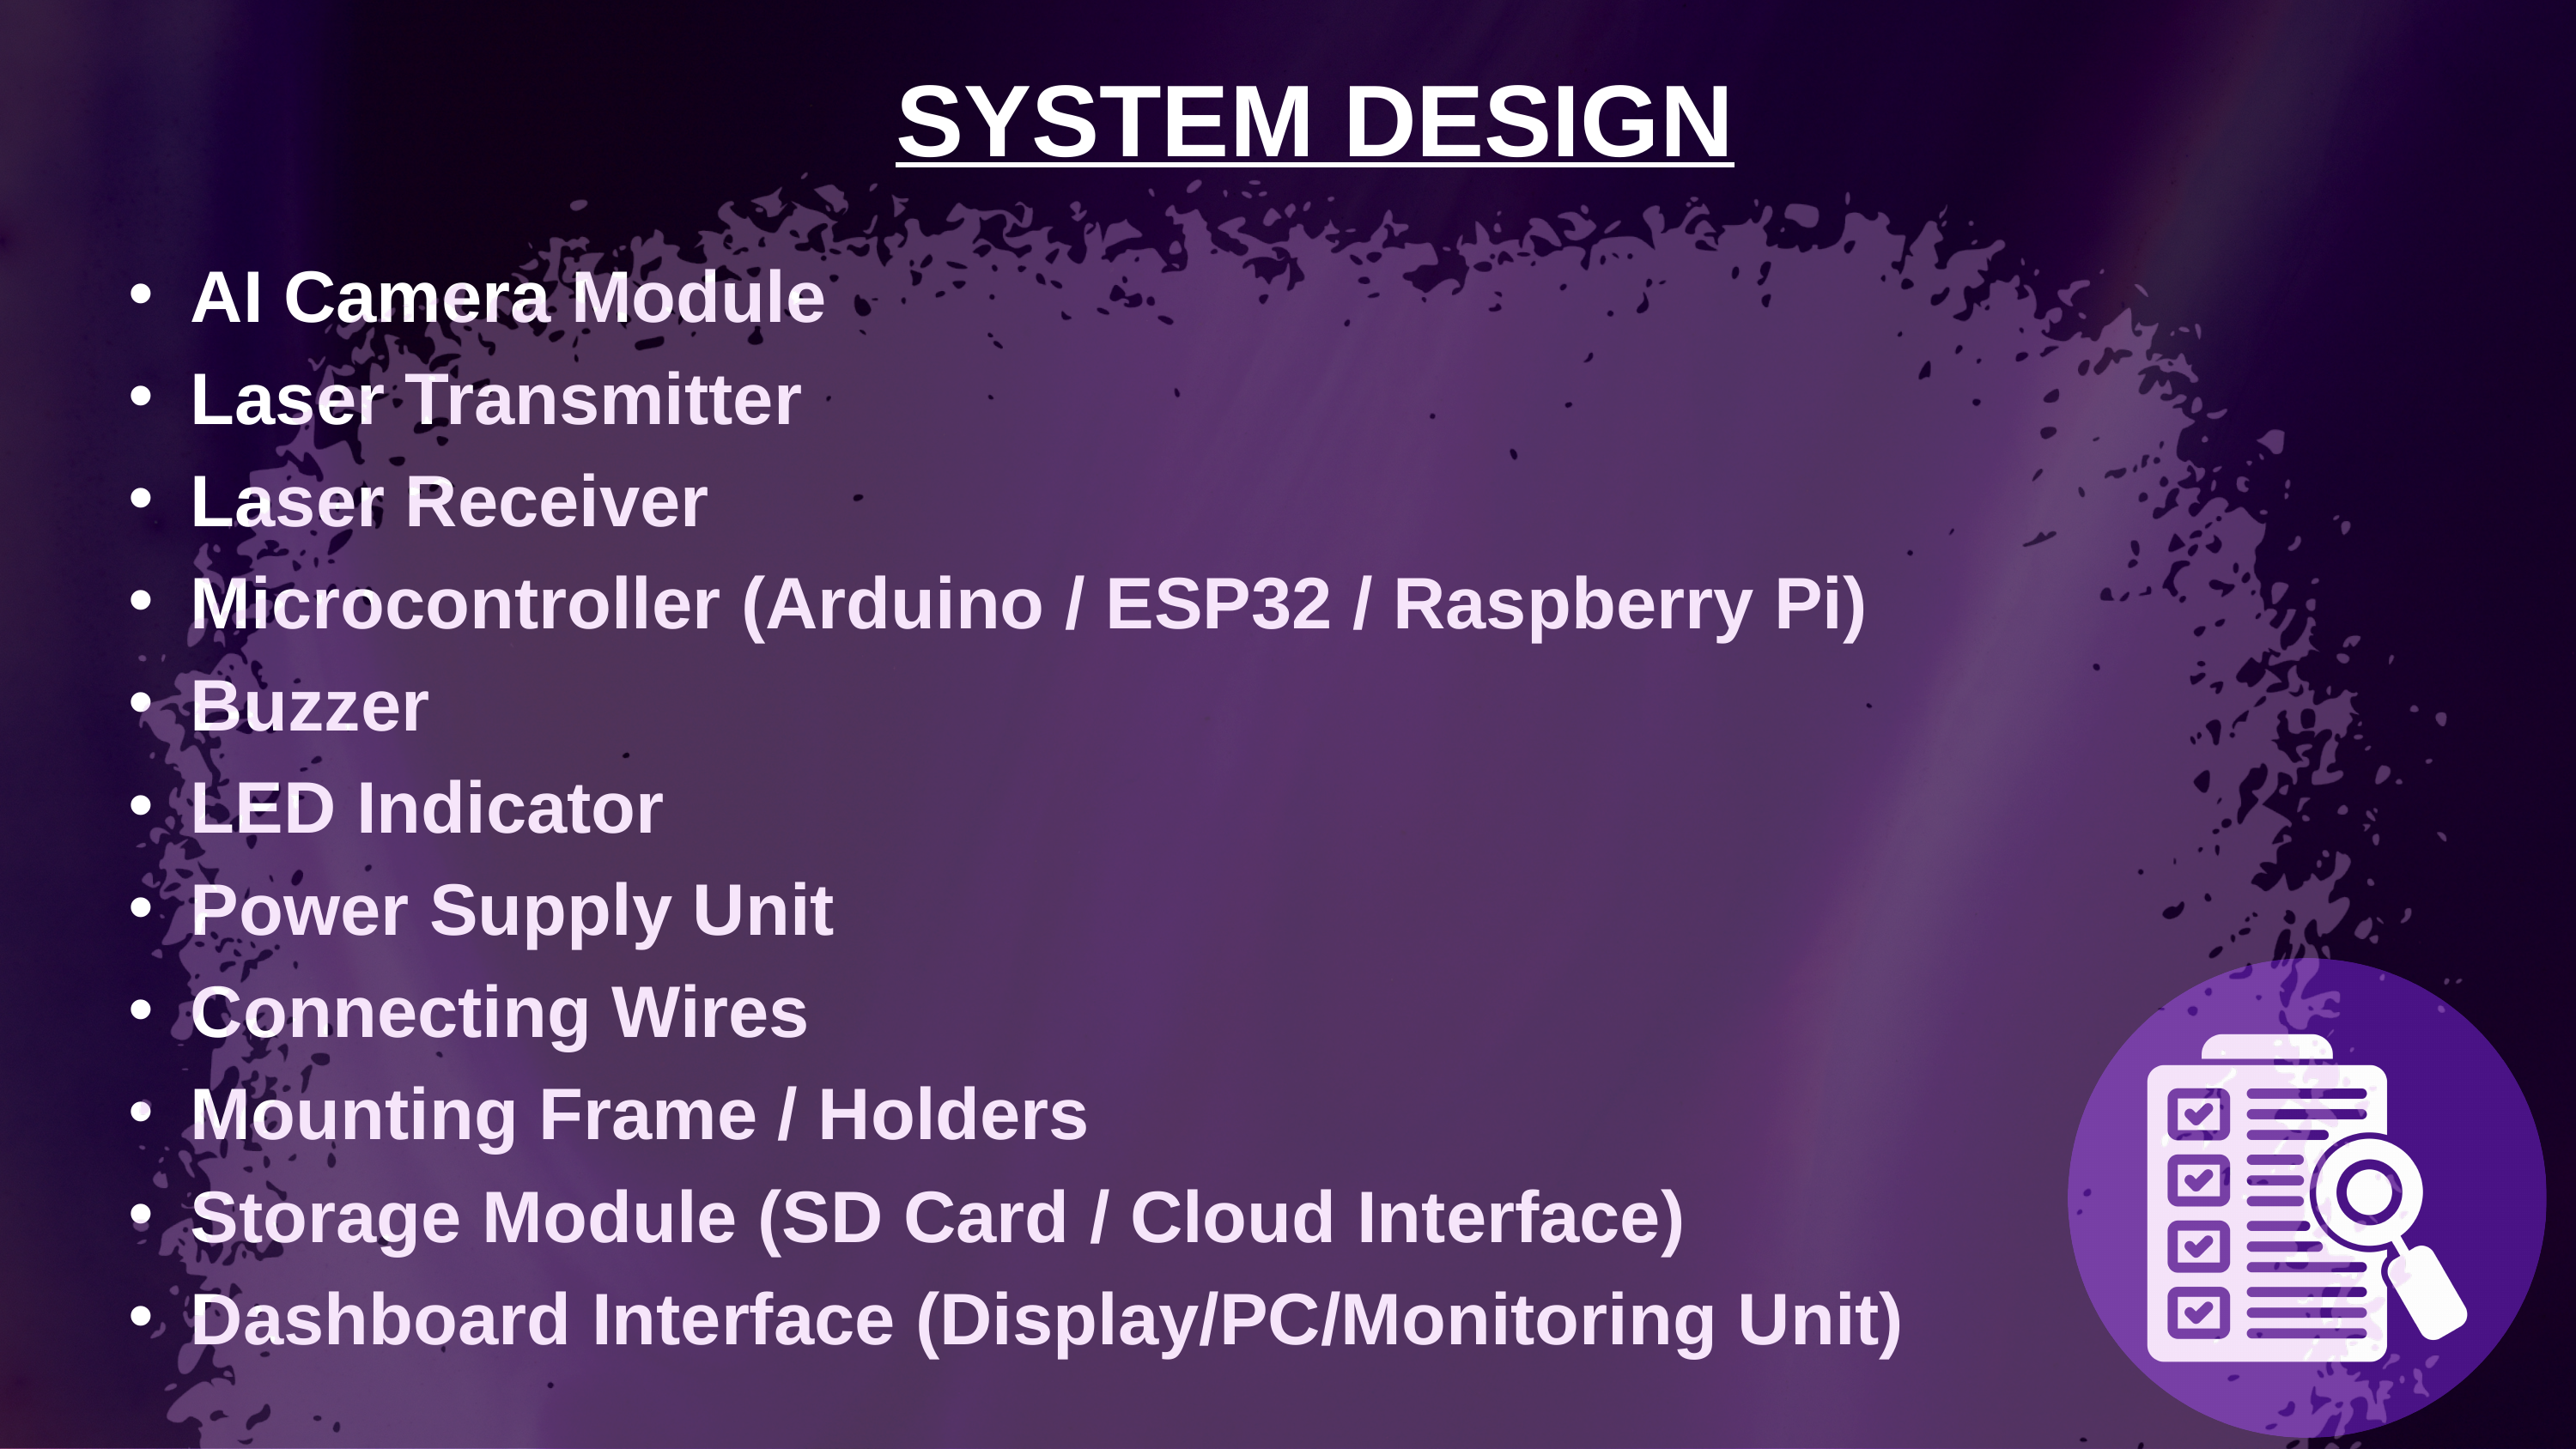

SYSTEM DESIGN

AI Camera Module
Laser Transmitter
Laser Receiver
Microcontroller (Arduino / ESP32 / Raspberry Pi)
Buzzer
LED Indicator
Power Supply Unit
Connecting Wires
Mounting Frame / Holders
Storage Module (SD Card / Cloud Interface)
Dashboard Interface (Display/PC/Monitoring Unit)